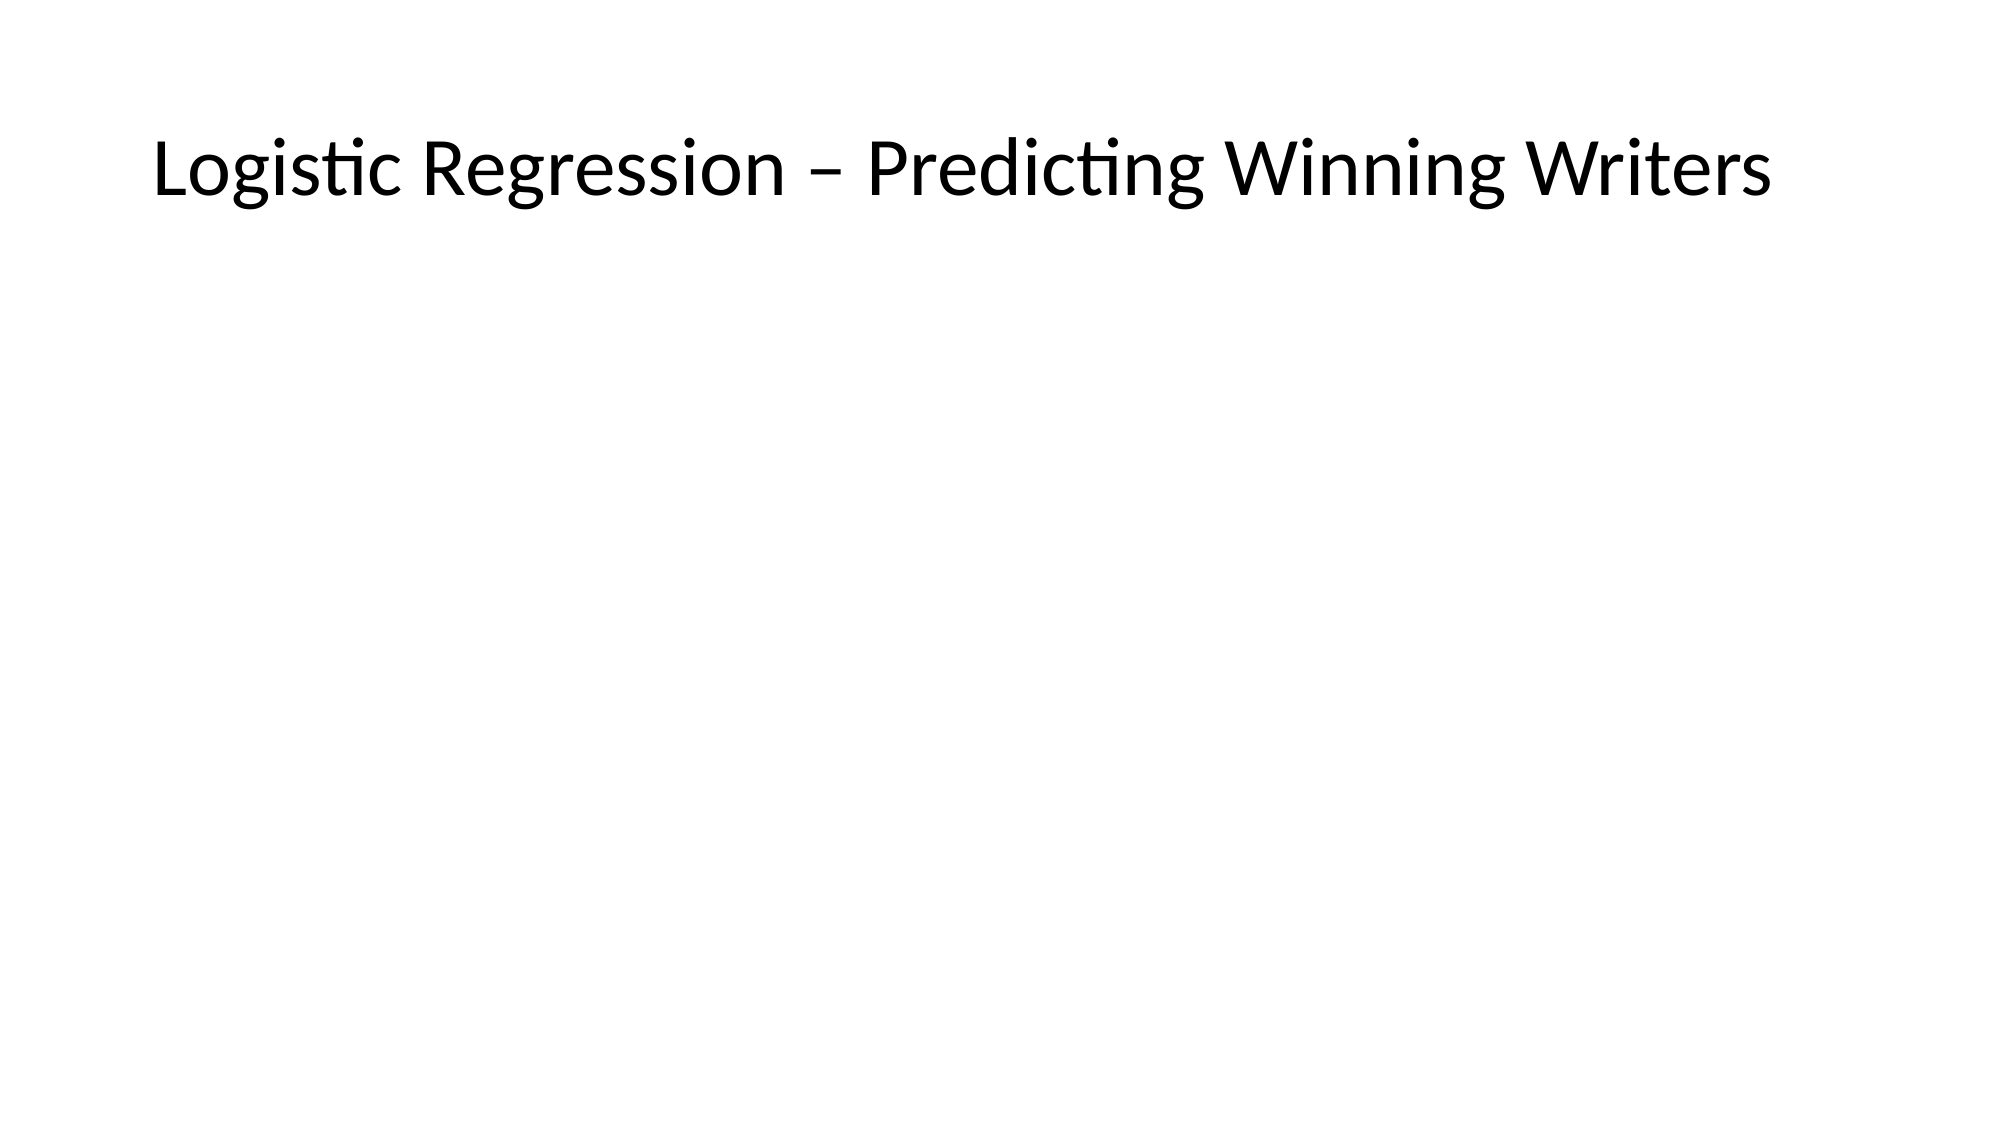

# Logistic Regression – Predicting Winning Writers